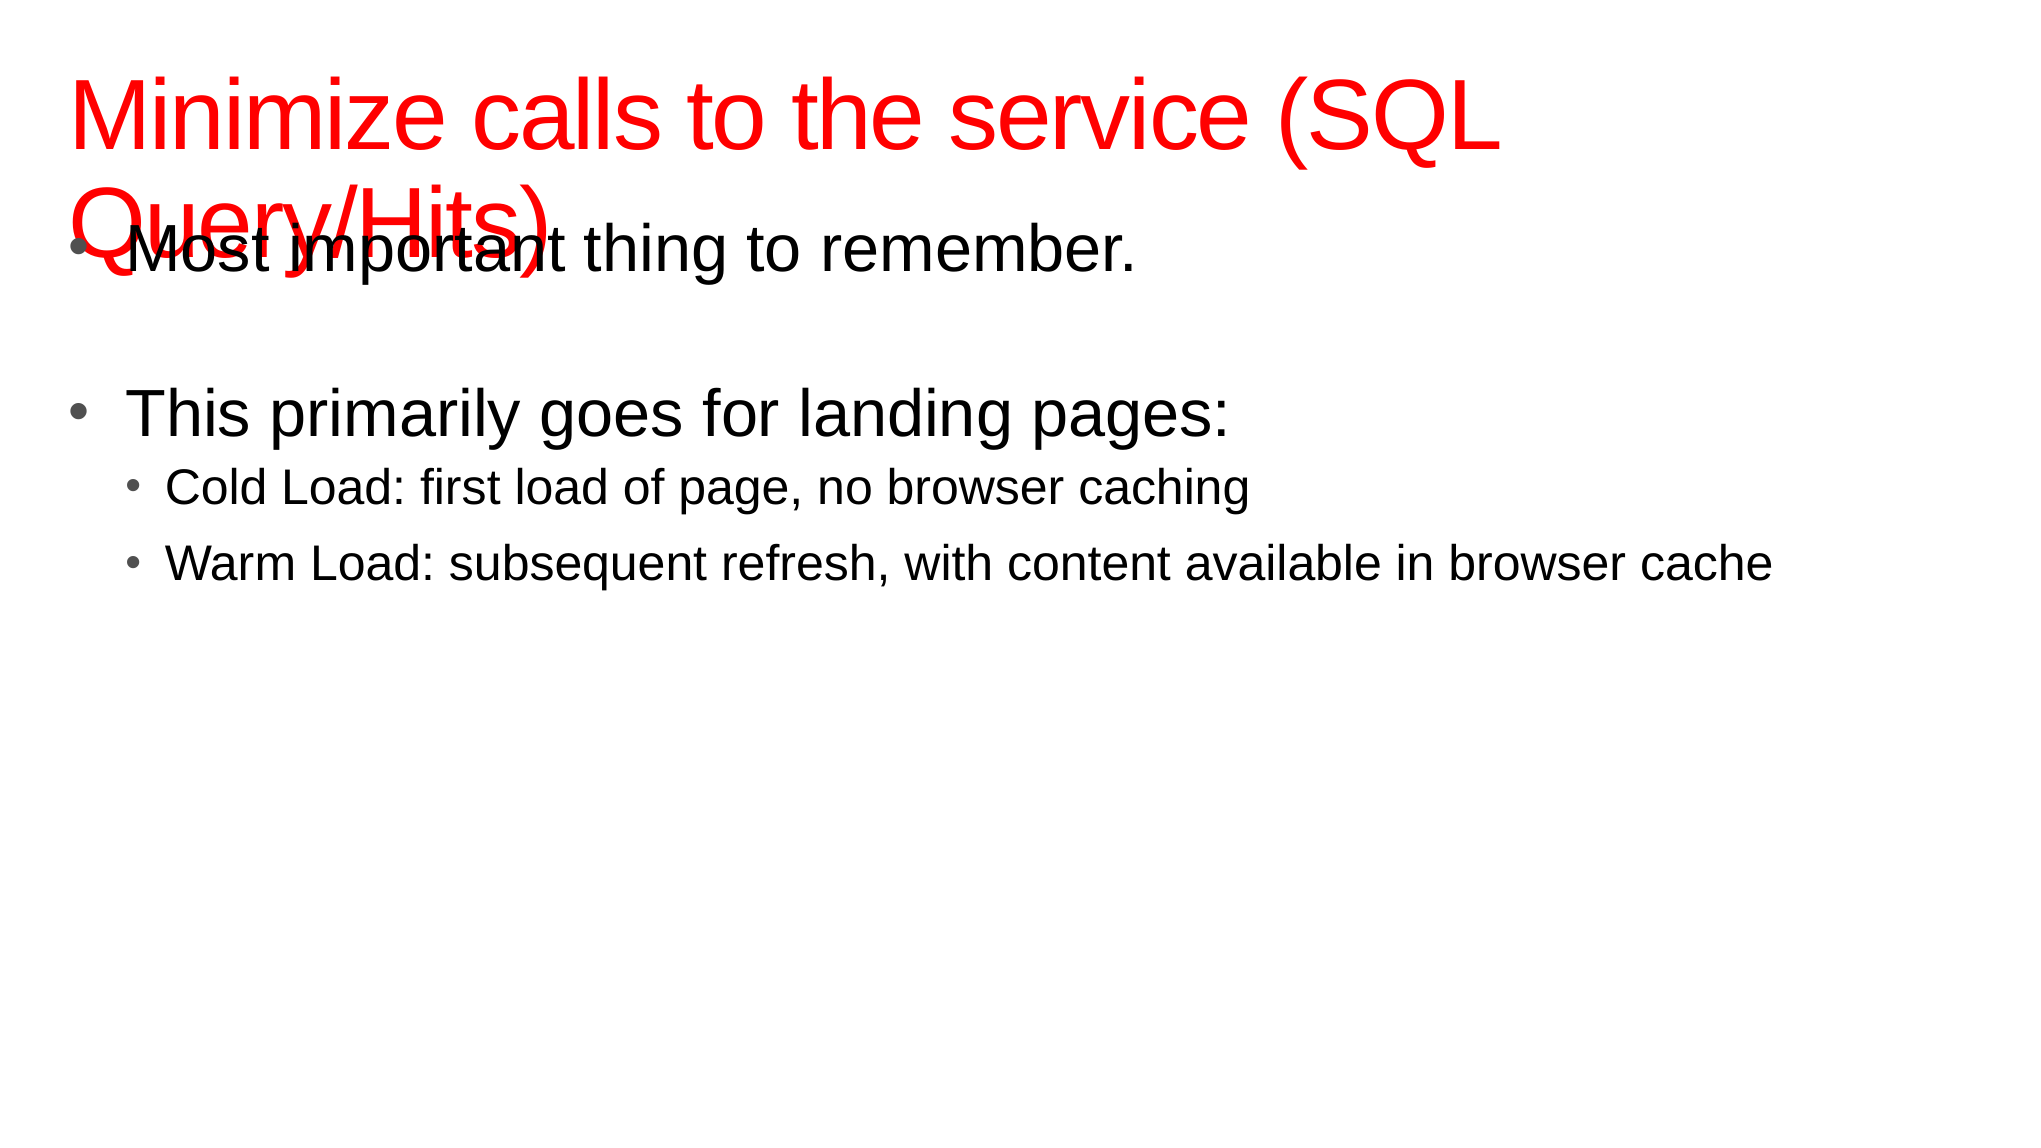

# Minimize calls to the service (SQL Query/Hits)
Most important thing to remember.
This primarily goes for landing pages:
Cold Load: first load of page, no browser caching
Warm Load: subsequent refresh, with content available in browser cache